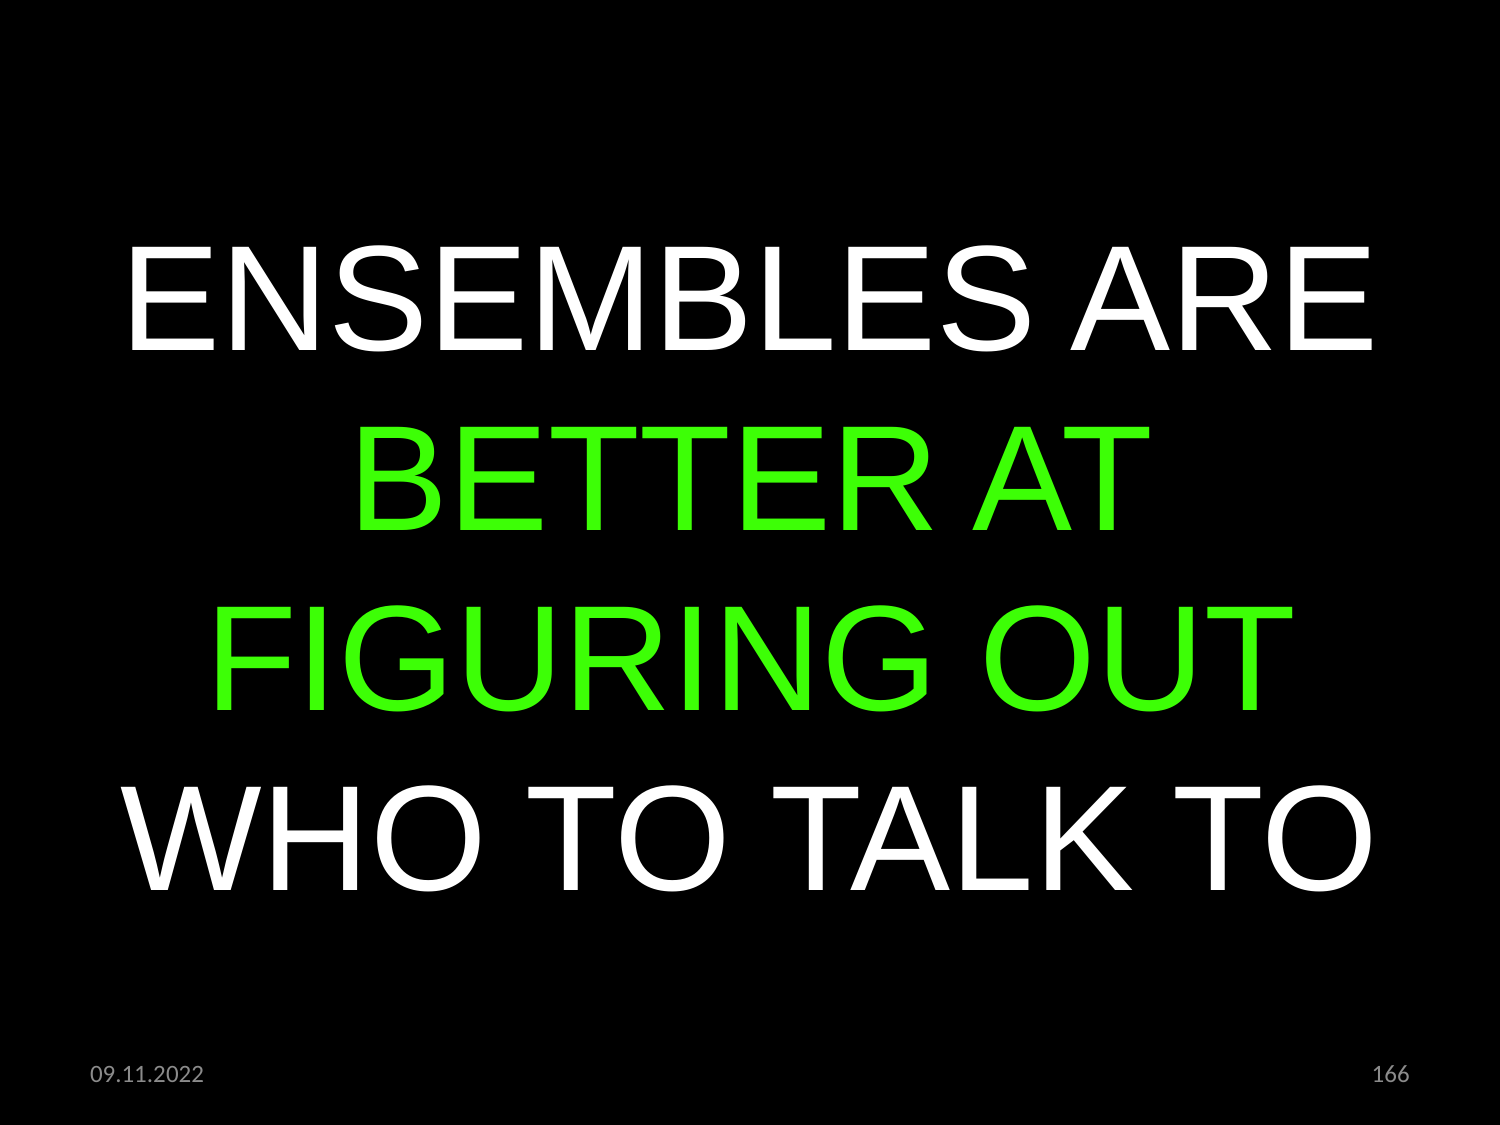

ENSEMBLES ARE BETTER AT FIGURING OUT WHO TO TALK TO
09.11.2022
166